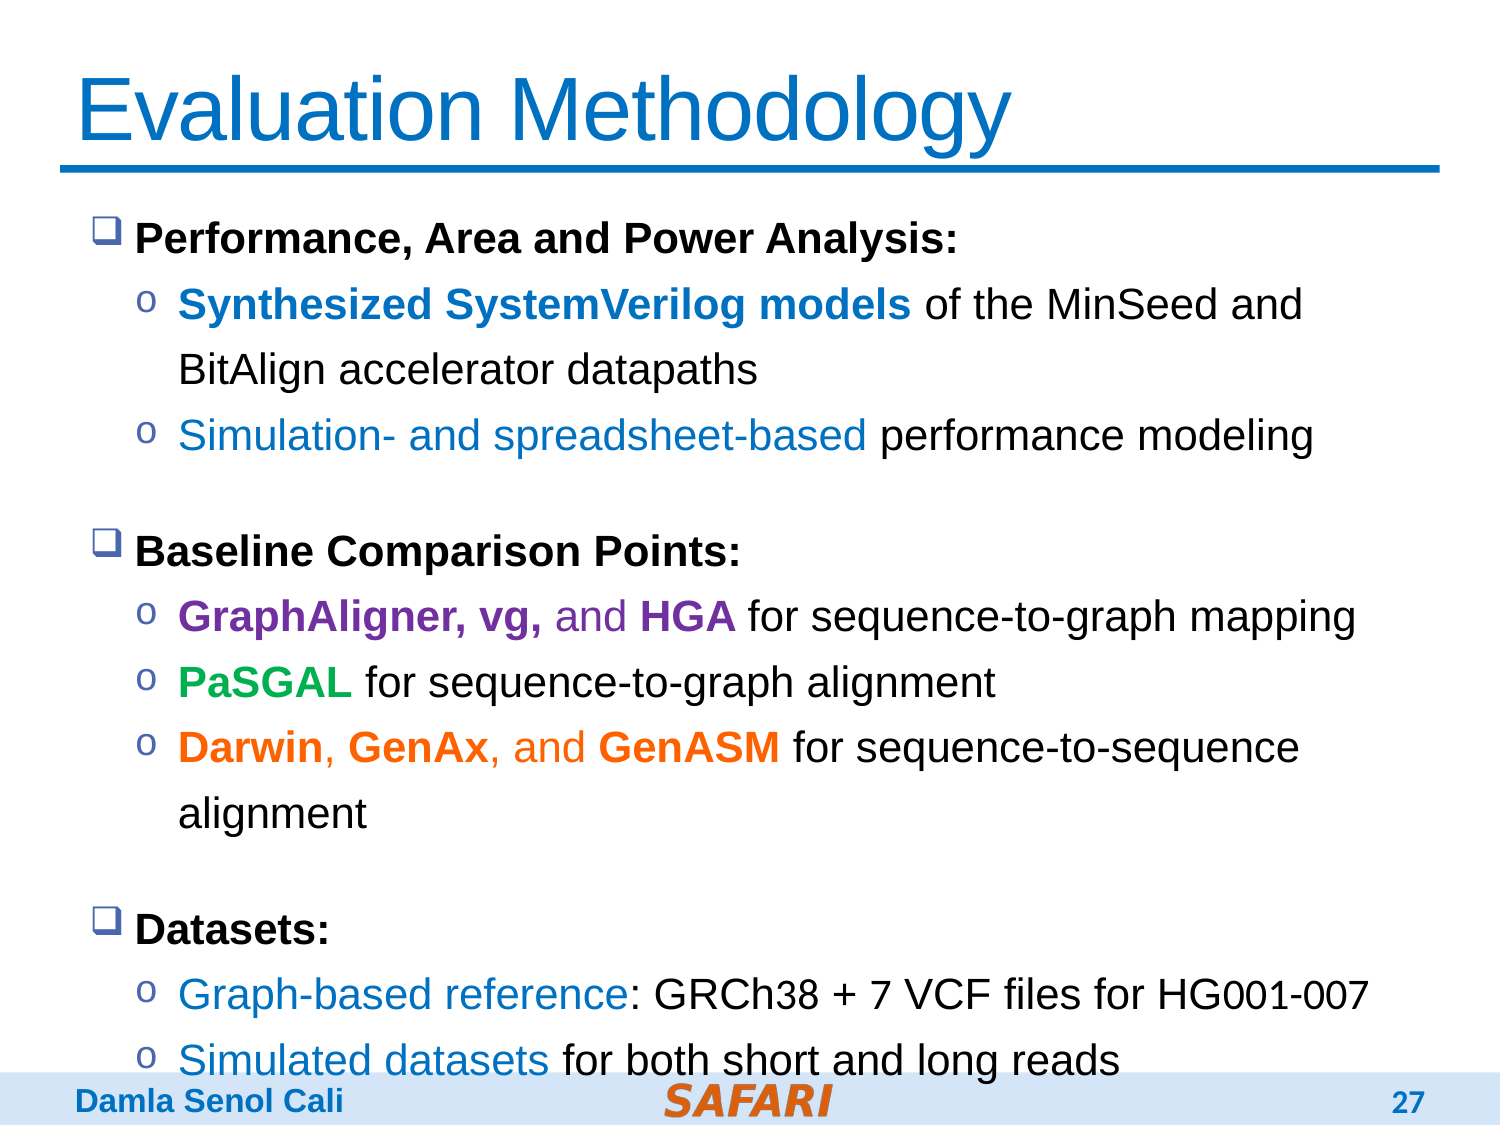

# Evaluation Methodology
Performance, Area and Power Analysis:
Synthesized SystemVerilog models of the MinSeed and BitAlign accelerator datapaths
Simulation- and spreadsheet-based performance modeling
Baseline Comparison Points:
GraphAligner, vg, and HGA for sequence-to-graph mapping
PaSGAL for sequence-to-graph alignment
Darwin, GenAx, and GenASM for sequence-to-sequence alignment
Datasets:
Graph-based reference: GRCh38 + 7 VCF files for HG001-007
Simulated datasets for both short and long reads
27